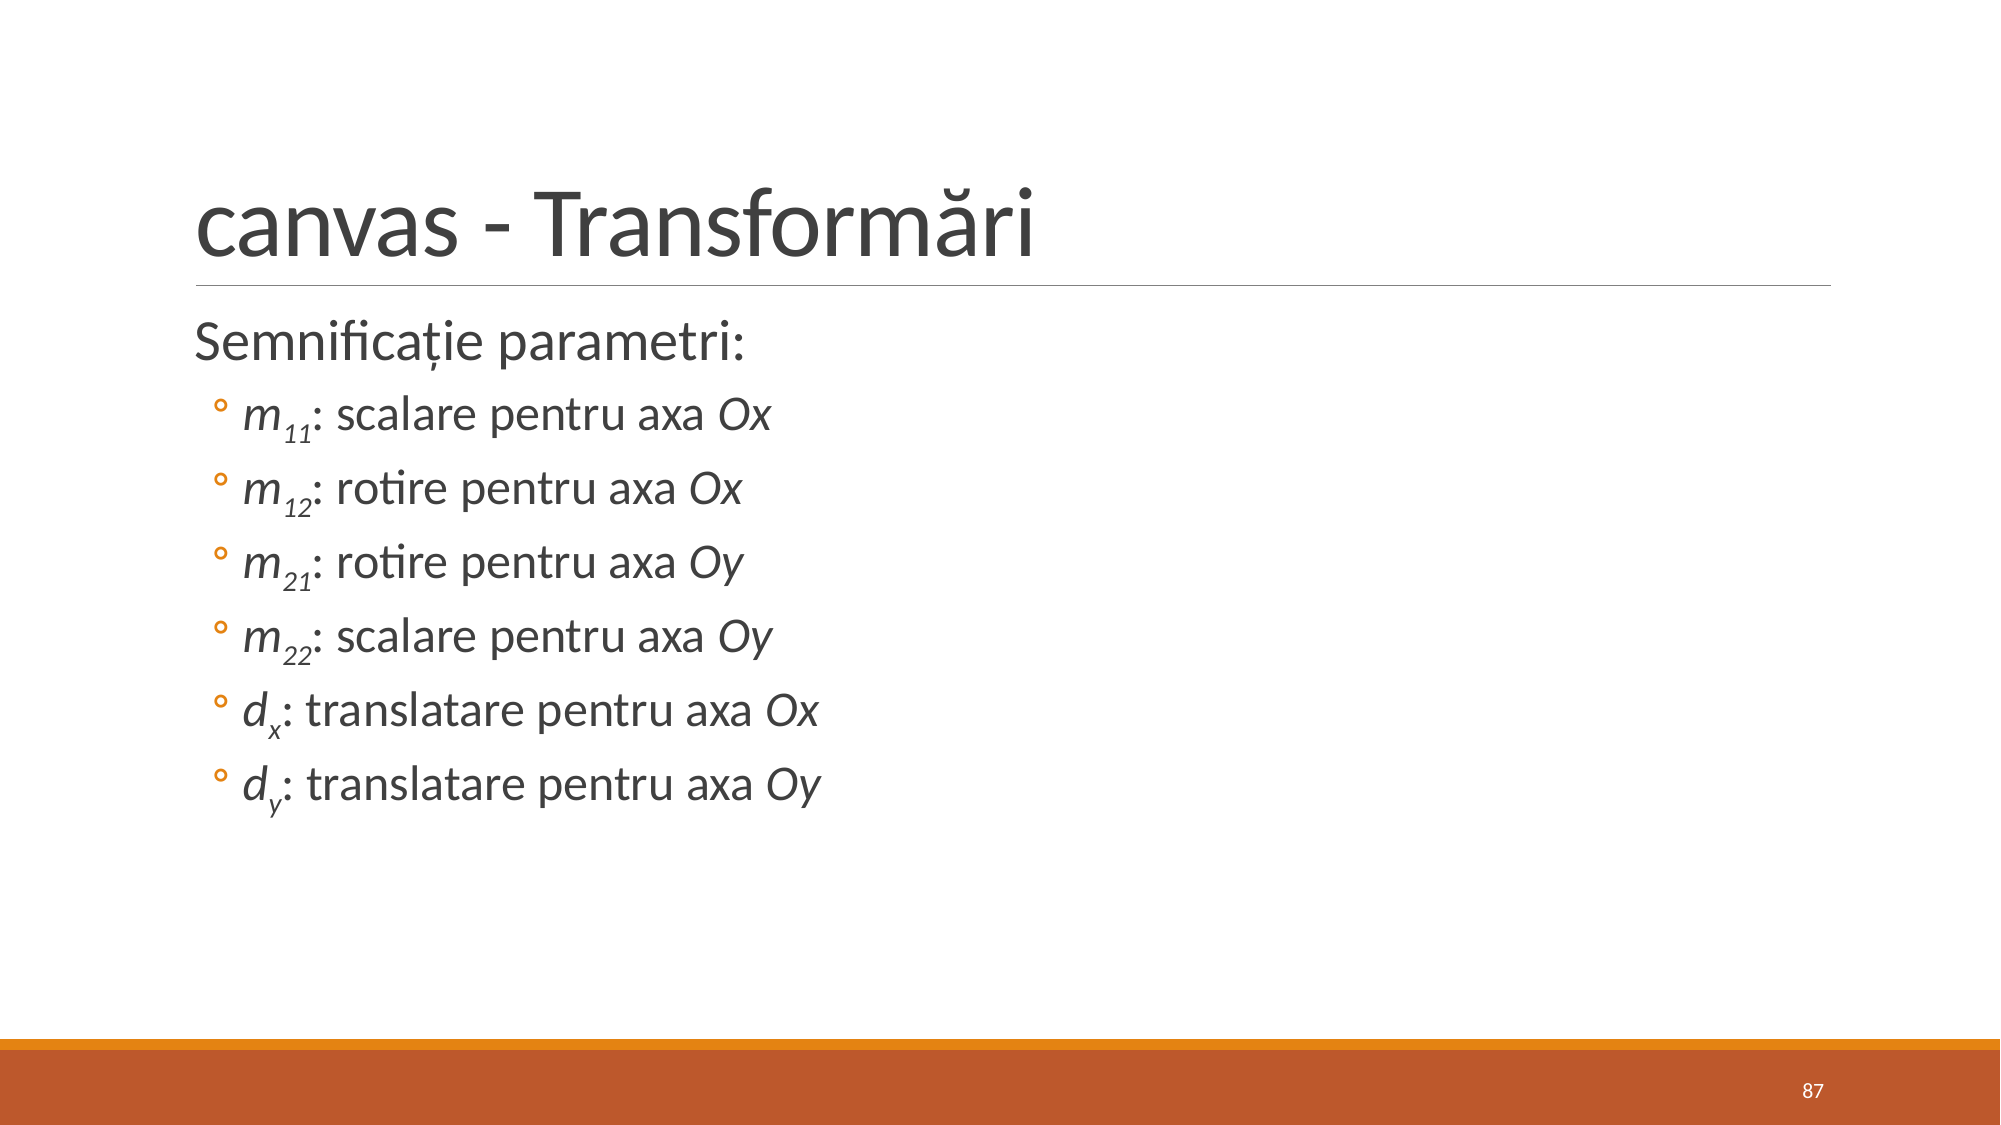

# canvas - Transformări
Semnificație parametri:
m11: scalare pentru axa Ox
m12: rotire pentru axa Ox
m21: rotire pentru axa Oy
m22: scalare pentru axa Oy
dx: translatare pentru axa Ox
dy: translatare pentru axa Oy

87